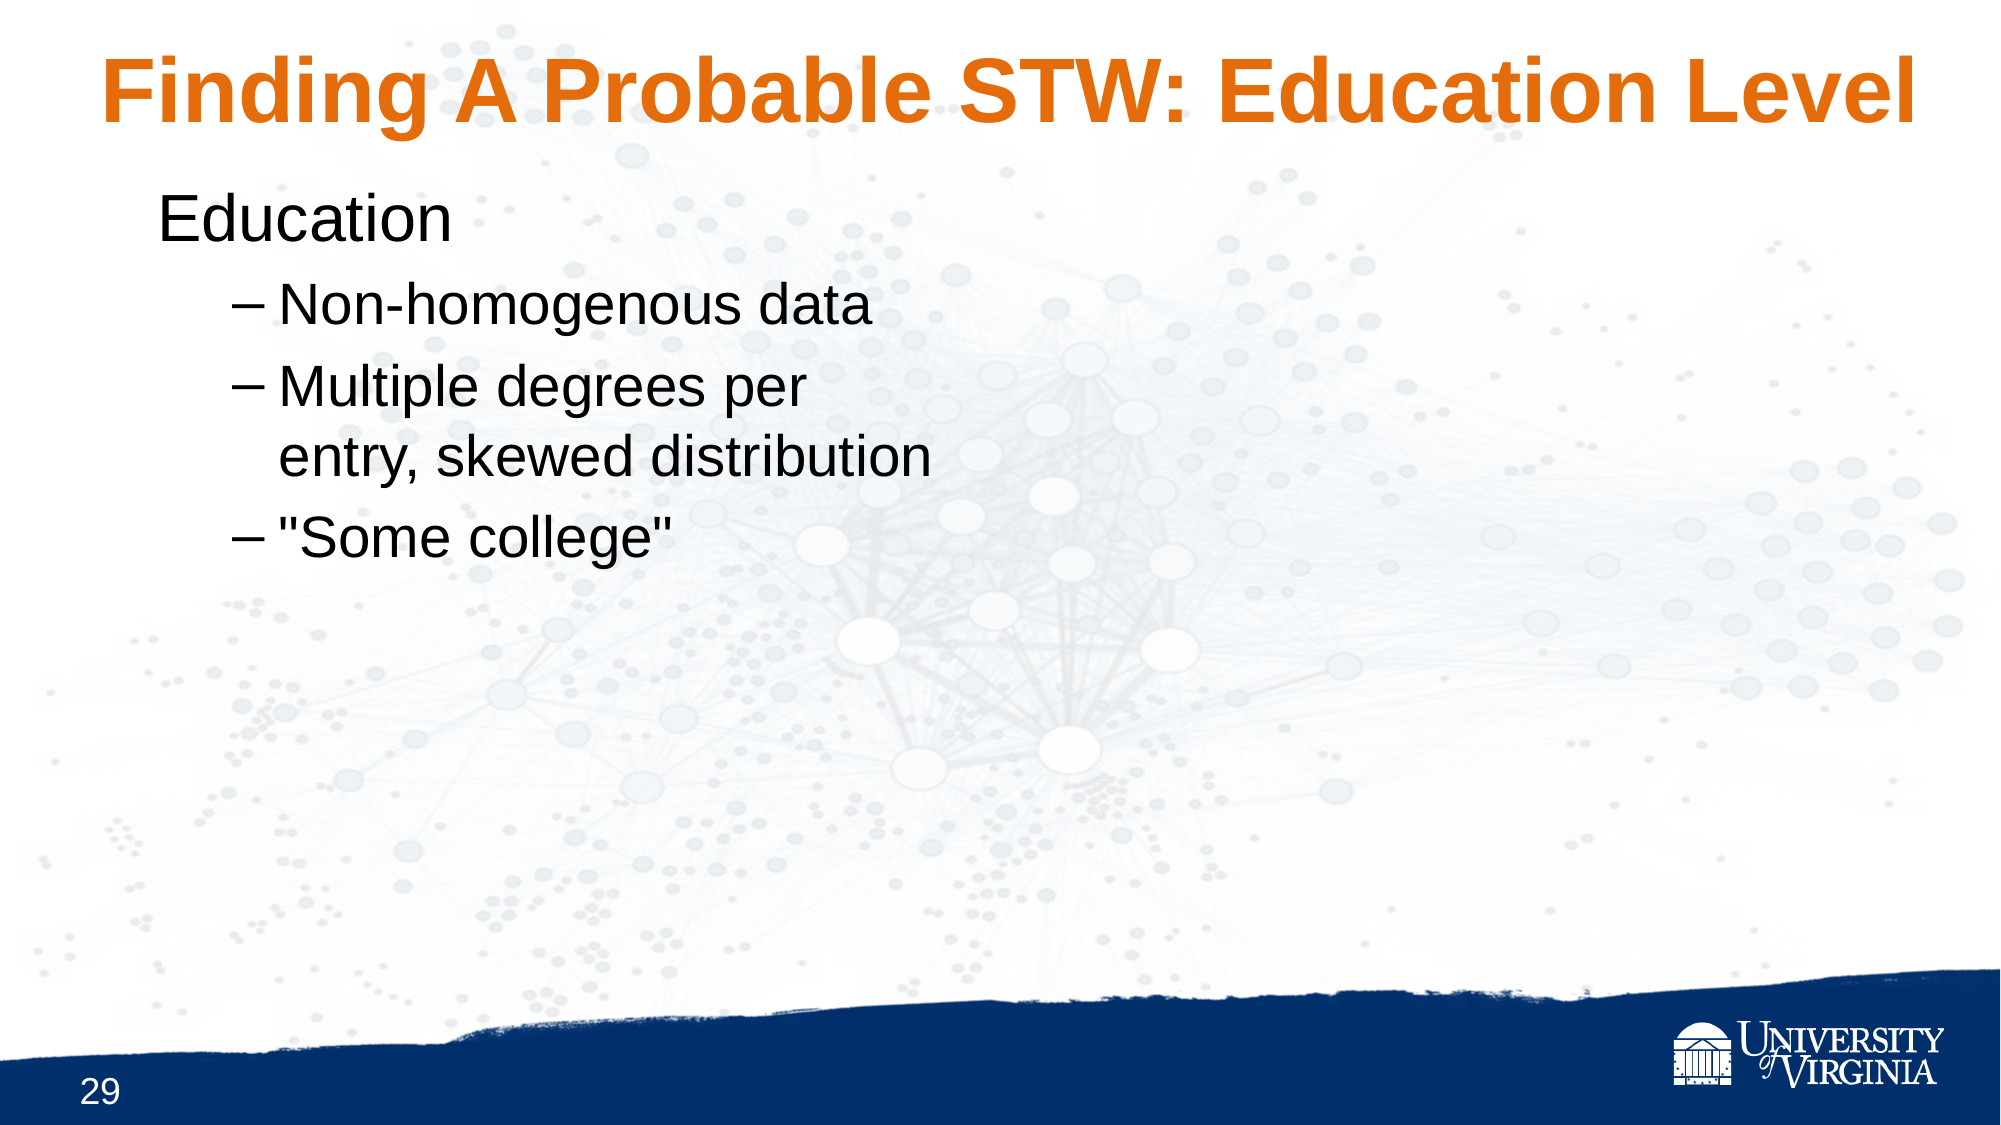

# Finding A Probable STW: Education Level
Education
Non-homogenous data
Multiple degrees per entry, skewed distribution
"Some college"

29